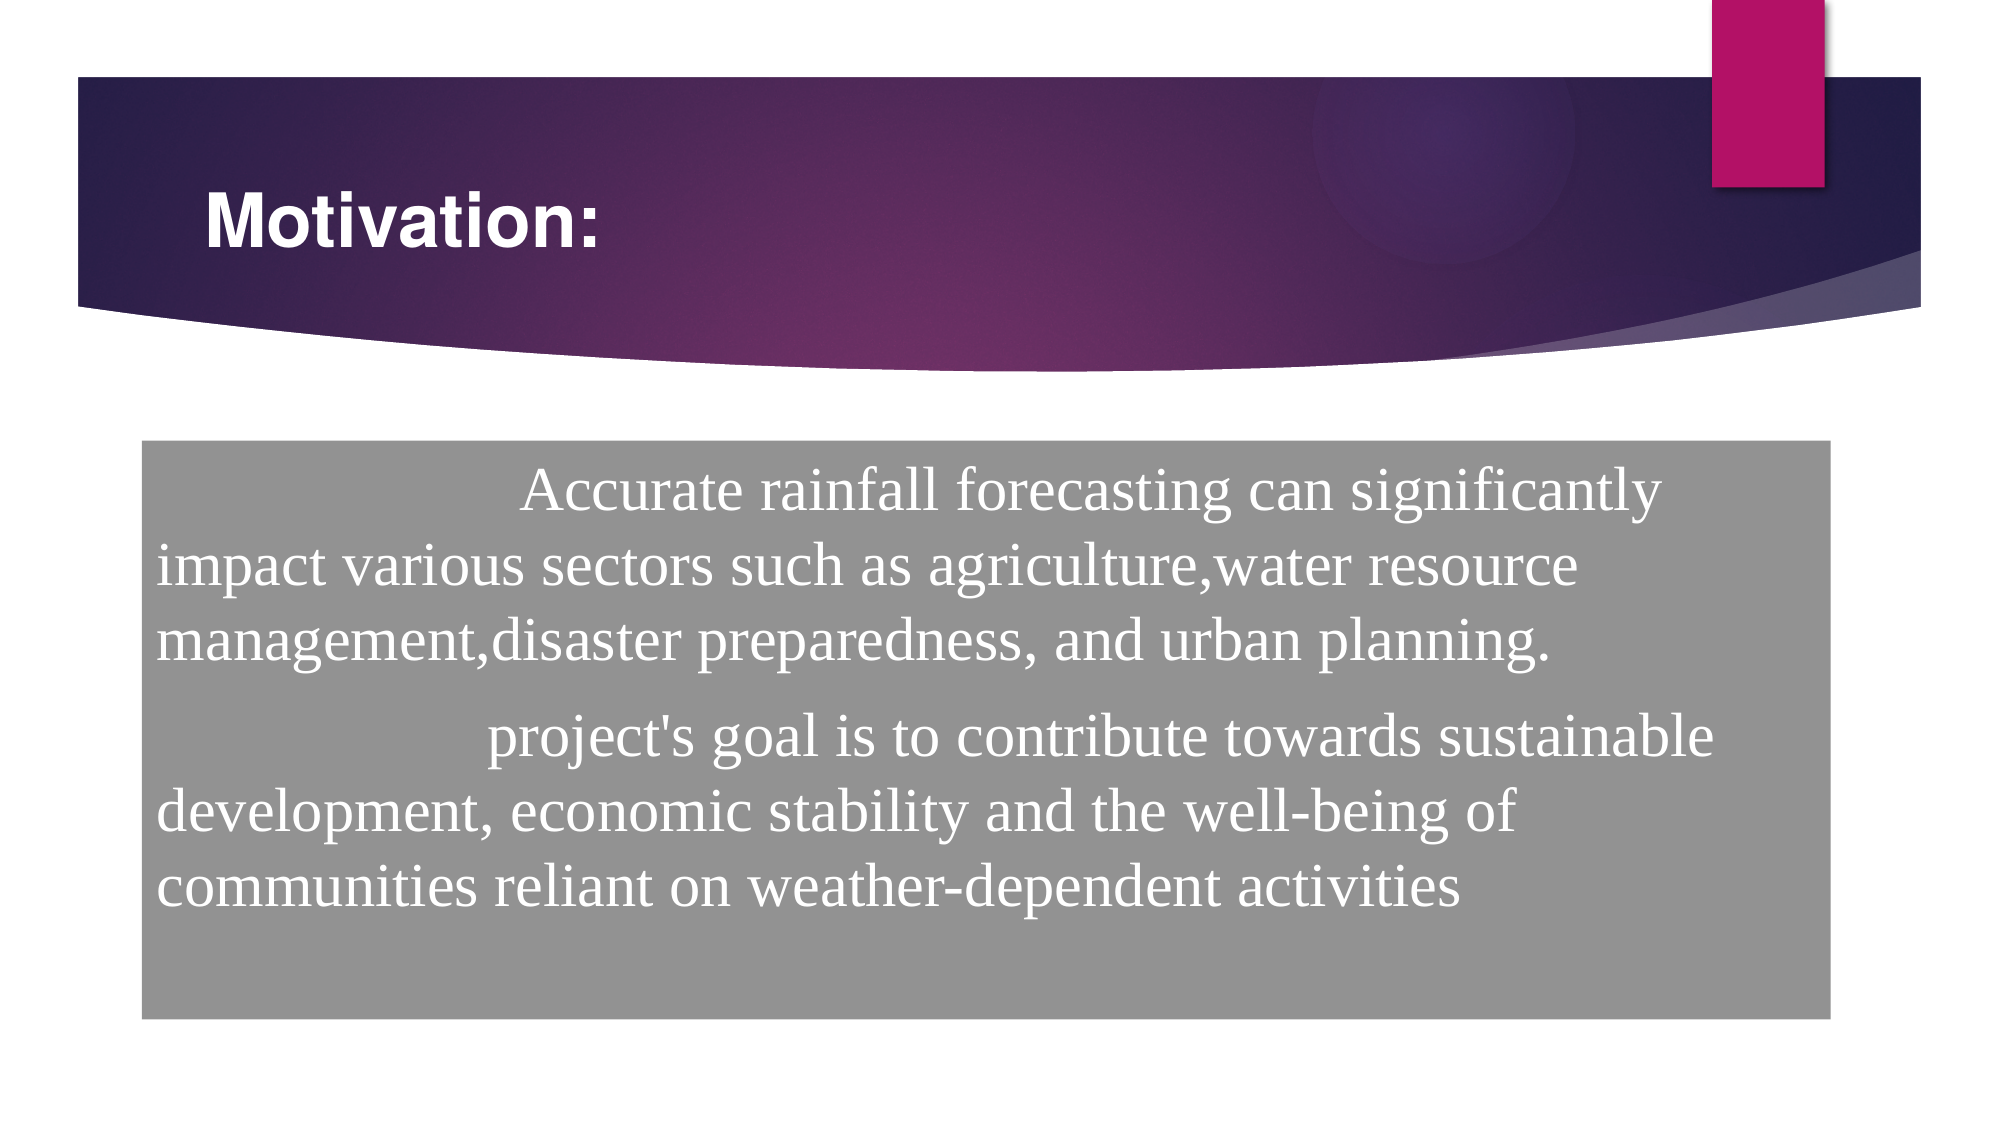

# Motivation:
                       Accurate rainfall forecasting can significantly impact various sectors such as agriculture,water resource management,disaster preparedness, and urban planning.
                     project's goal is to contribute towards sustainable development, economic stability and the well-being of communities reliant on weather-dependent activities